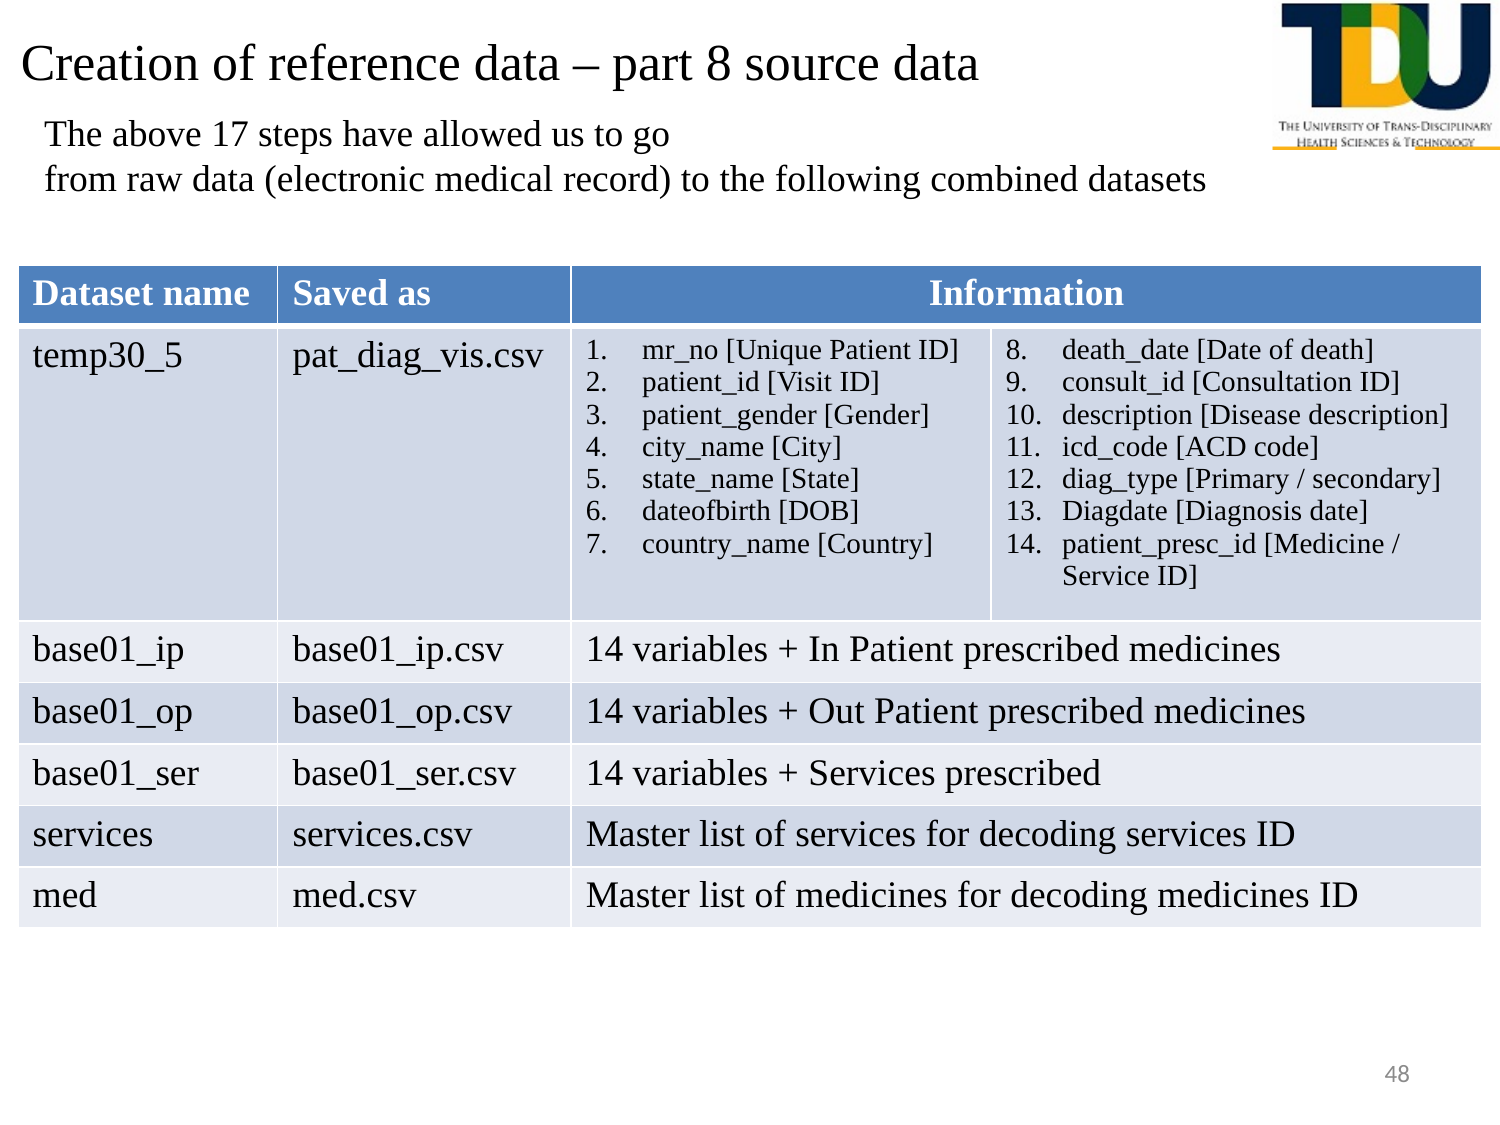

# Creation of reference data – part 8 source data
The above 17 steps have allowed us to go
from raw data (electronic medical record) to the following combined datasets
| Dataset name | Saved as | Information |  |
| --- | --- | --- | --- |
| temp30\_5 | pat\_diag\_vis.csv | mr\_no [Unique Patient ID] patient\_id [Visit ID] patient\_gender [Gender] city\_name [City] state\_name [State] dateofbirth [DOB] country\_name [Country] | death\_date [Date of death] consult\_id [Consultation ID] description [Disease description] icd\_code [ACD code] diag\_type [Primary / secondary] Diagdate [Diagnosis date] patient\_presc\_id [Medicine / Service ID] |
| base01\_ip | base01\_ip.csv | 14 variables + In Patient prescribed medicines |  |
| base01\_op | base01\_op.csv | 14 variables + Out Patient prescribed medicines |  |
| base01\_ser | base01\_ser.csv | 14 variables + Services prescribed |  |
| services | services.csv | Master list of services for decoding services ID |  |
| med | med.csv | Master list of medicines for decoding medicines ID |  |
48